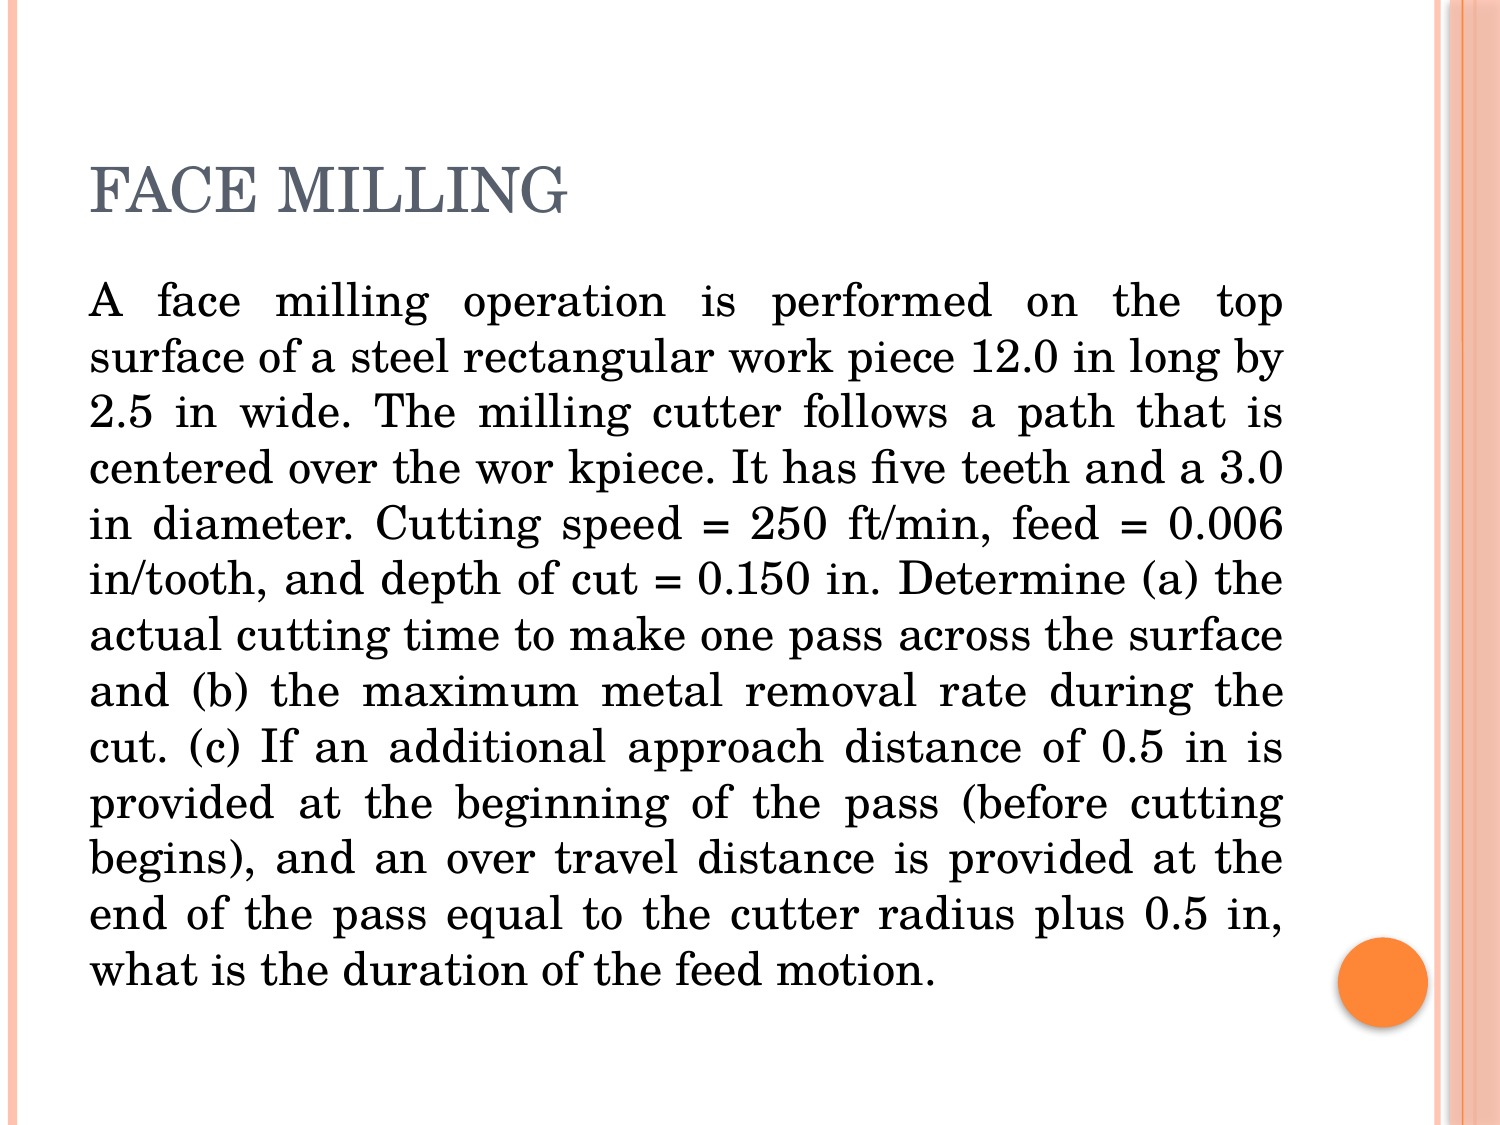

# Face Milling
A face milling operation is performed on the top surface of a steel rectangular work piece 12.0 in long by 2.5 in wide. The milling cutter follows a path that is centered over the wor kpiece. It has five teeth and a 3.0 in diameter. Cutting speed = 250 ft/min, feed = 0.006 in/tooth, and depth of cut = 0.150 in. Determine (a) the actual cutting time to make one pass across the surface and (b) the maximum metal removal rate during the cut. (c) If an additional approach distance of 0.5 in is provided at the beginning of the pass (before cutting begins), and an over travel distance is provided at the end of the pass equal to the cutter radius plus 0.5 in, what is the duration of the feed motion.